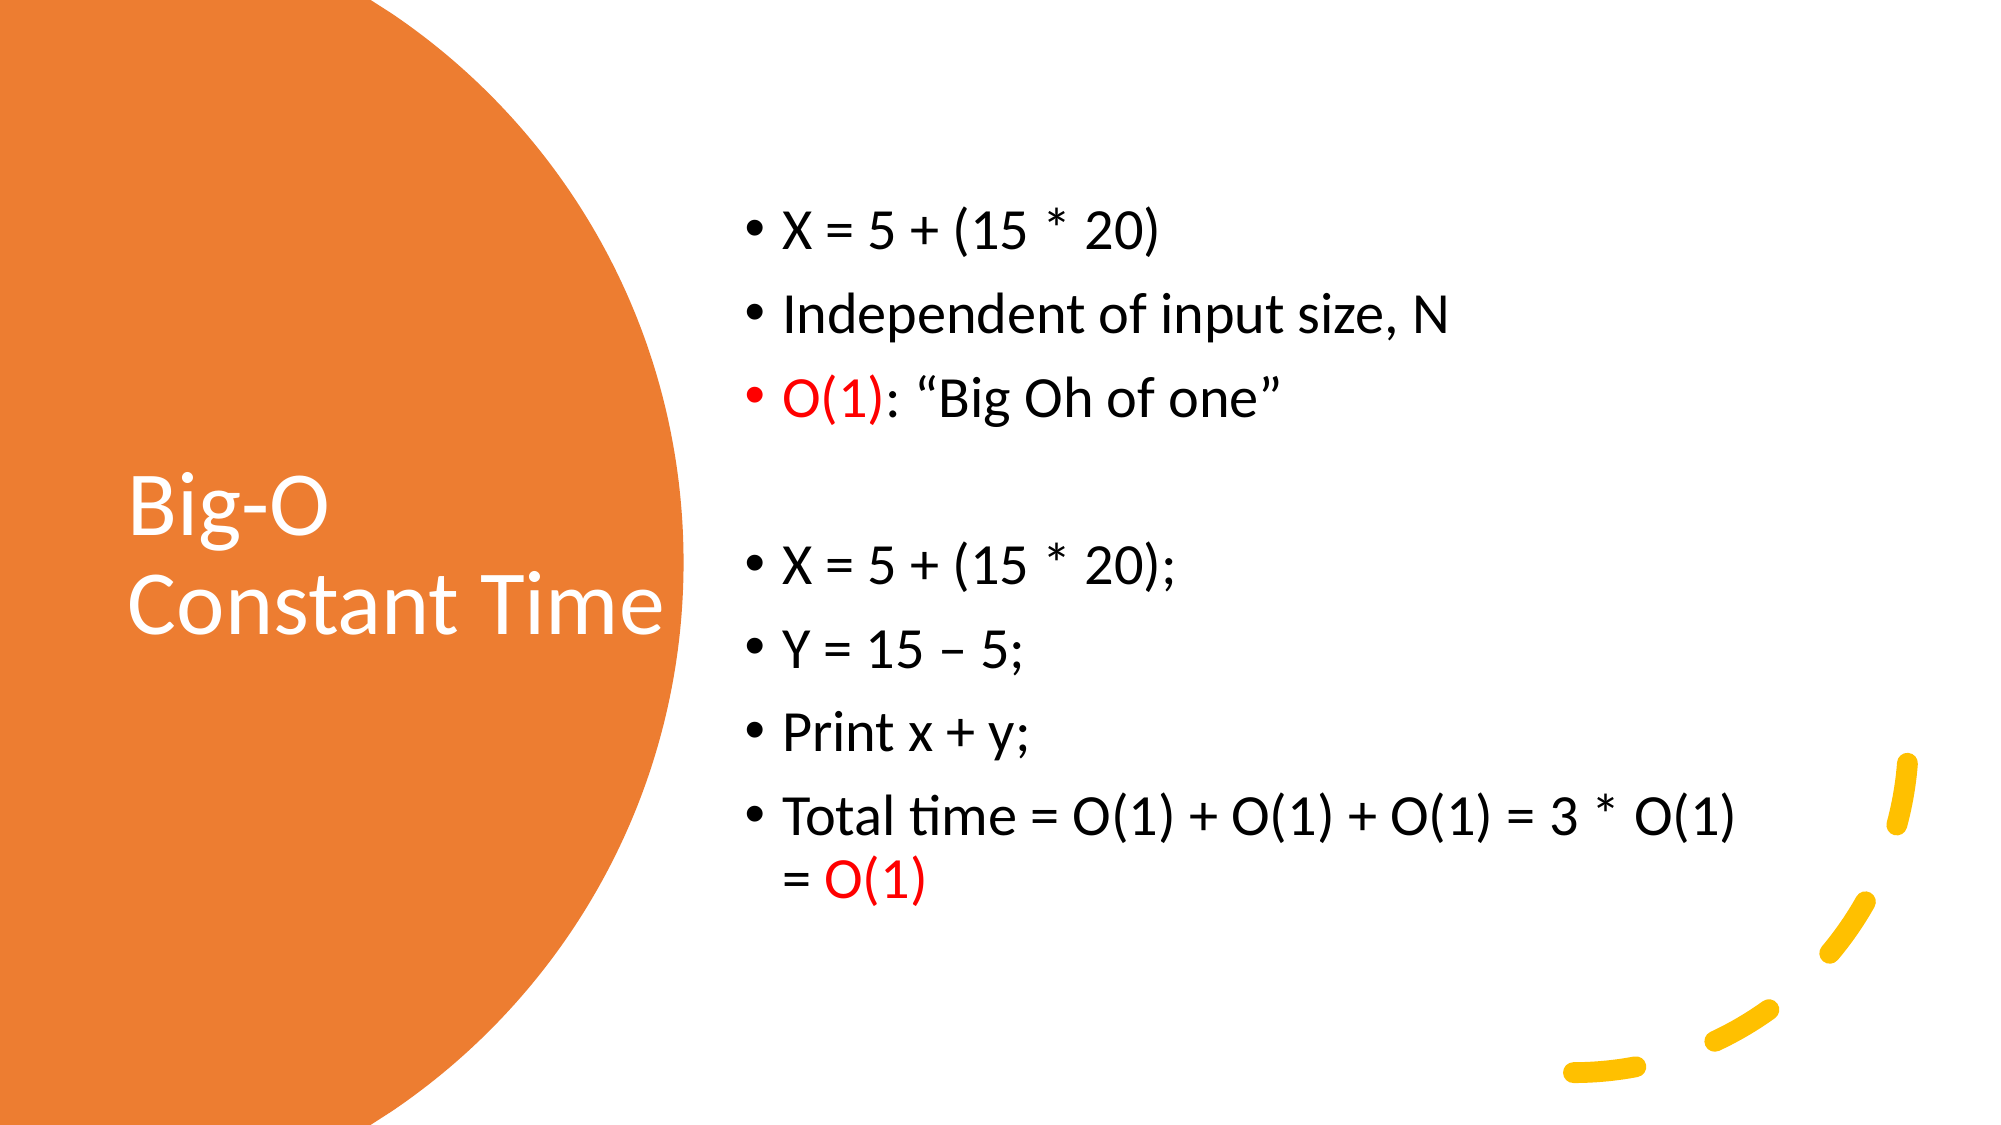

X = 5 + (15 * 20)
Independent of input size, N
O(1): “Big Oh of one”

X = 5 + (15 * 20);
Y = 15 – 5;
Print x + y;
Total time = O(1) + O(1) + O(1) = 3 * O(1)
= O(1)
# Big-O Constant Time

25